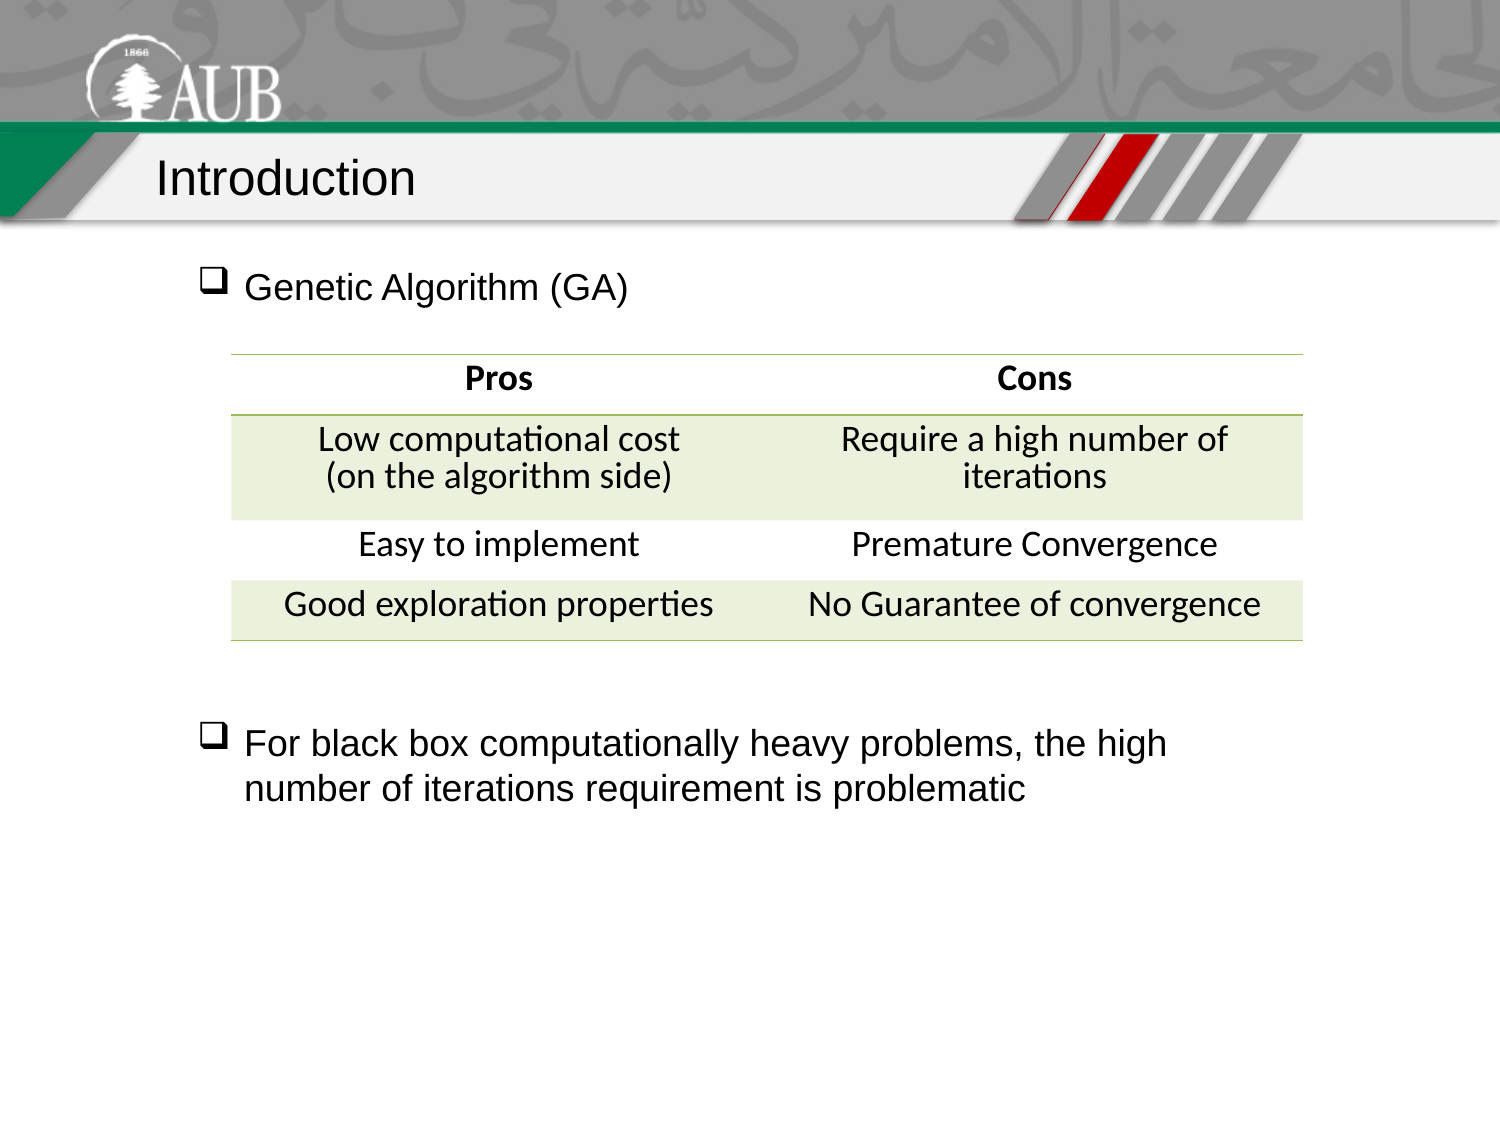

Introduction
Genetic Algorithm (GA)
| Pros | Cons |
| --- | --- |
| Low computational cost (on the algorithm side) | Require a high number of iterations |
| Easy to implement | Premature Convergence |
| Good exploration properties | No Guarantee of convergence |
For black box computationally heavy problems, the high number of iterations requirement is problematic